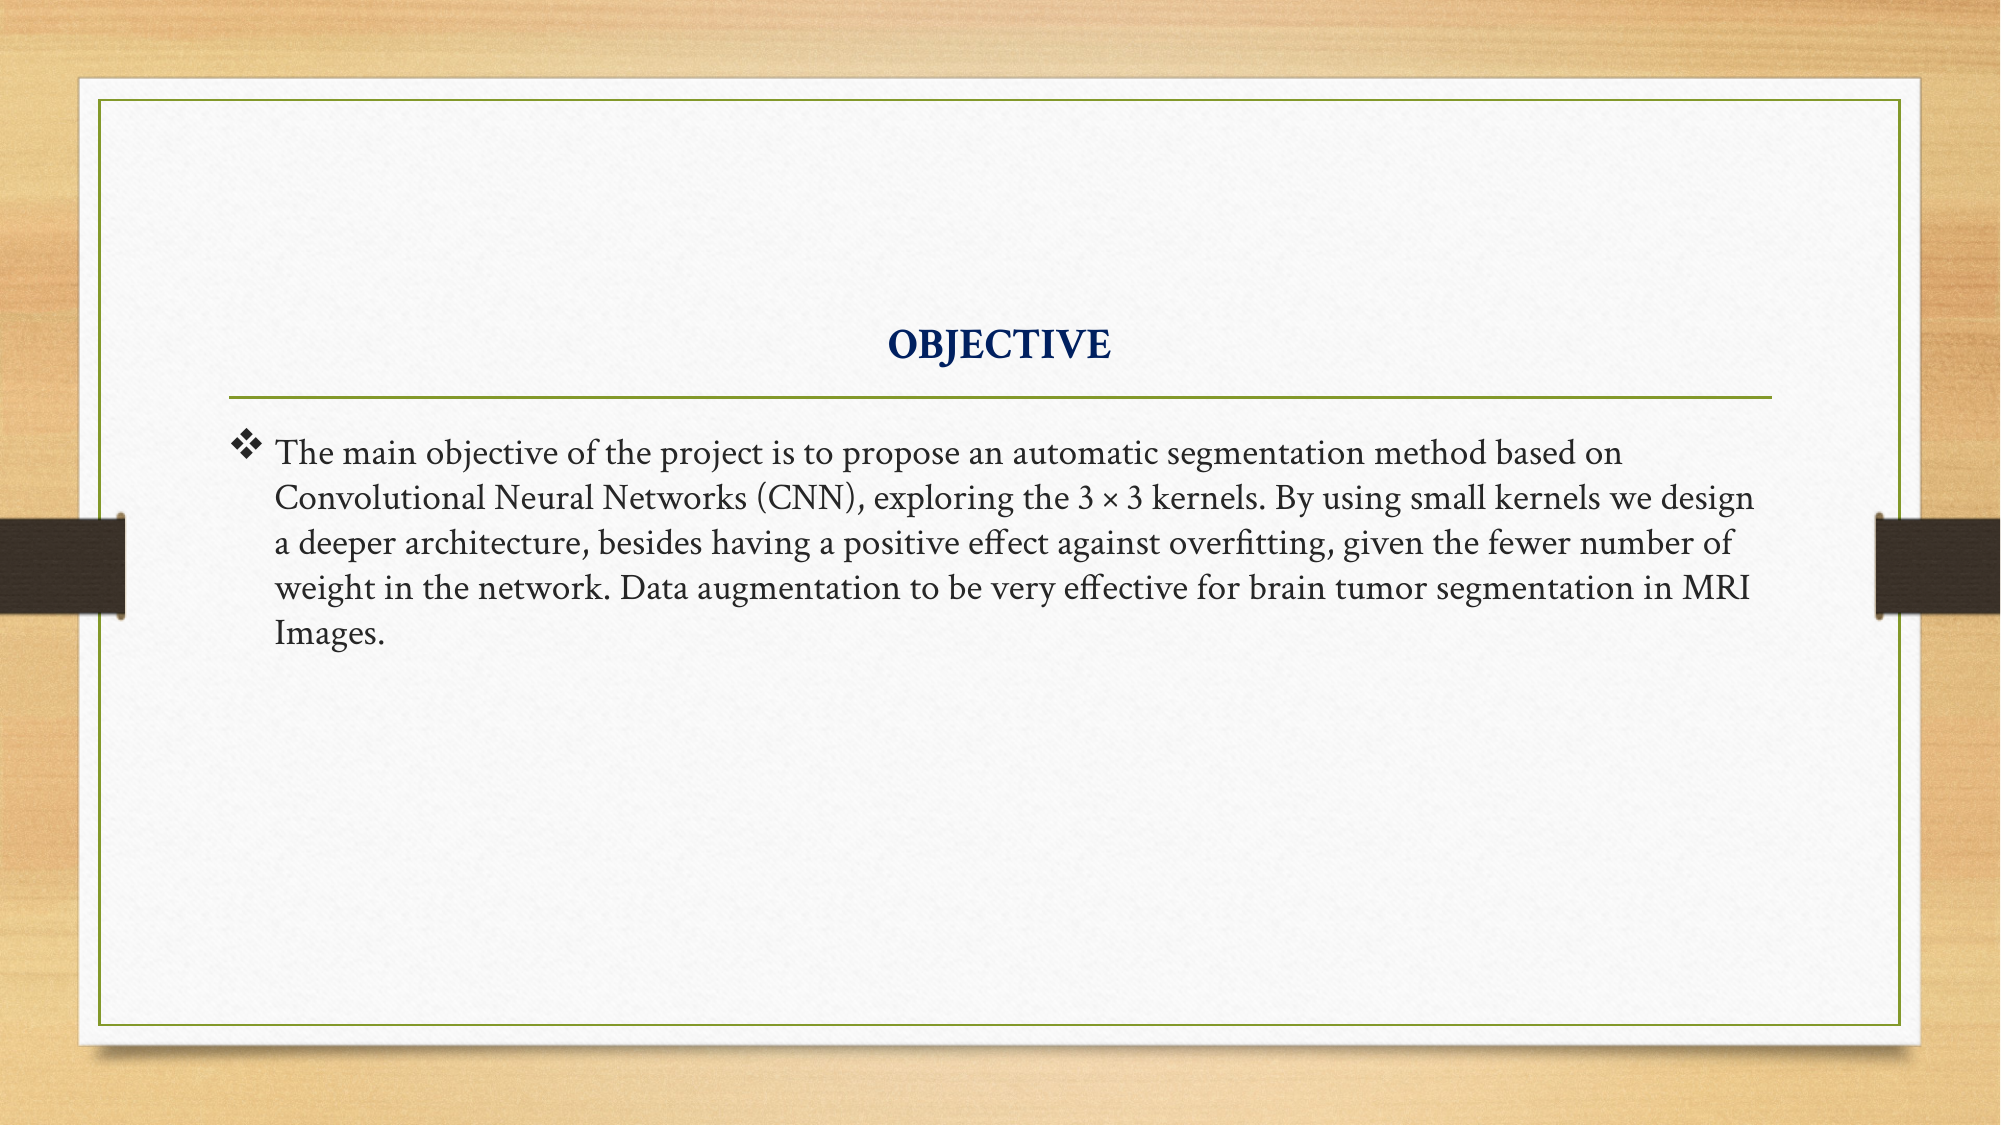

# OBJECTIVE
The main objective of the project is to propose an automatic segmentation method based on Convolutional Neural Networks (CNN), exploring the 3 × 3 kernels. By using small kernels we design a deeper architecture, besides having a positive effect against overfitting, given the fewer number of weight in the network. Data augmentation to be very effective for brain tumor segmentation in MRI Images.